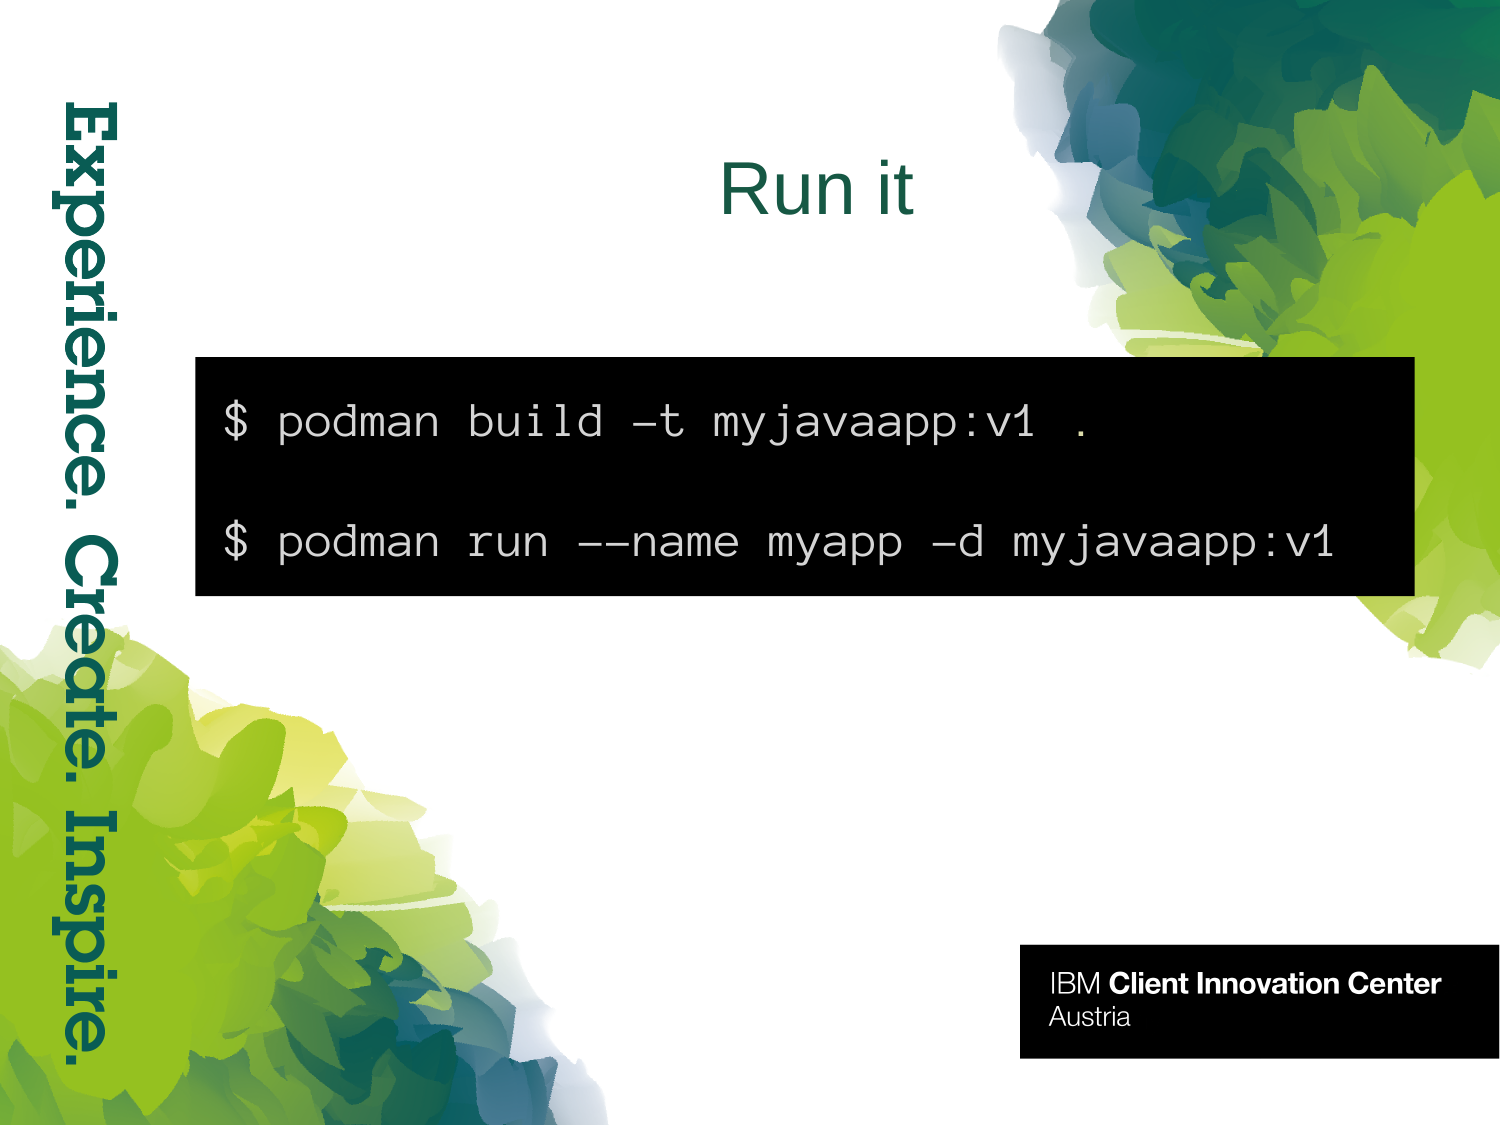

# Run it
$ podman build -t myjavaapp:v1 .
$ podman run --name myapp -d myjavaapp:v1